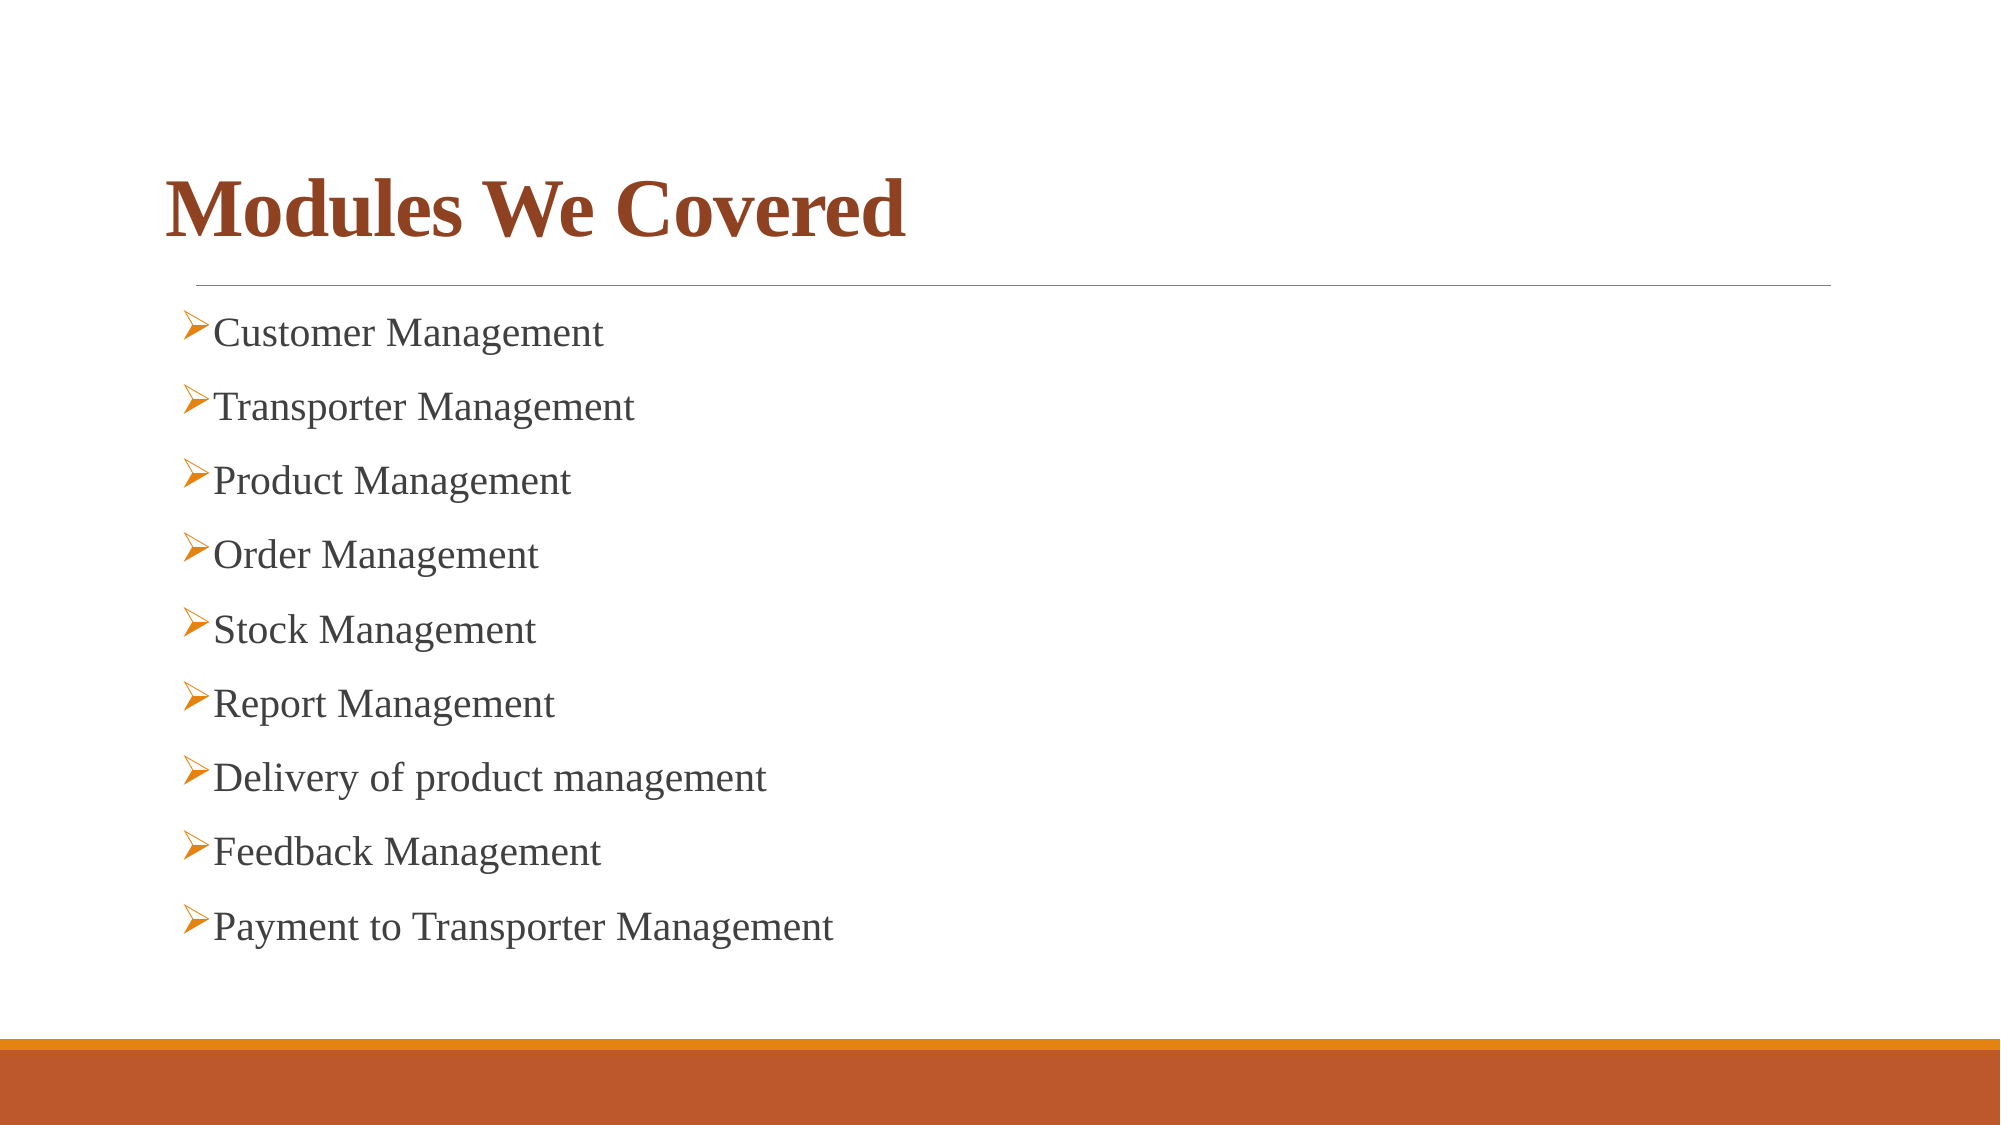

# Modules We Covered
Customer Management
Transporter Management
Product Management
Order Management
Stock Management
Report Management
Delivery of product management
Feedback Management
Payment to Transporter Management